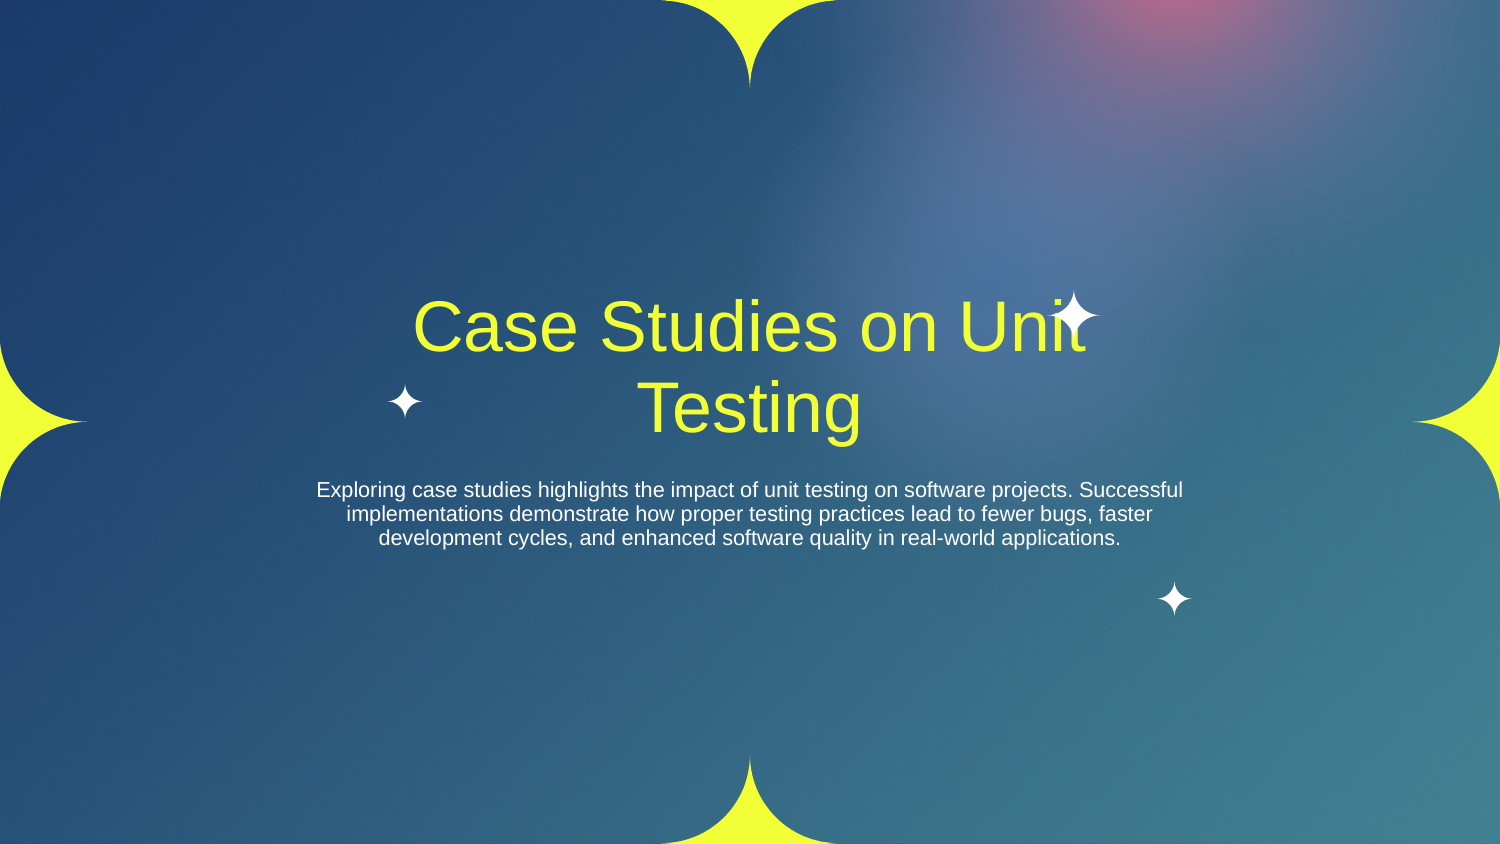

# Case Studies on Unit Testing

Exploring case studies highlights the impact of unit testing on software projects. Successful implementations demonstrate how proper testing practices lead to fewer bugs, faster development cycles, and enhanced software quality in real-world applications.